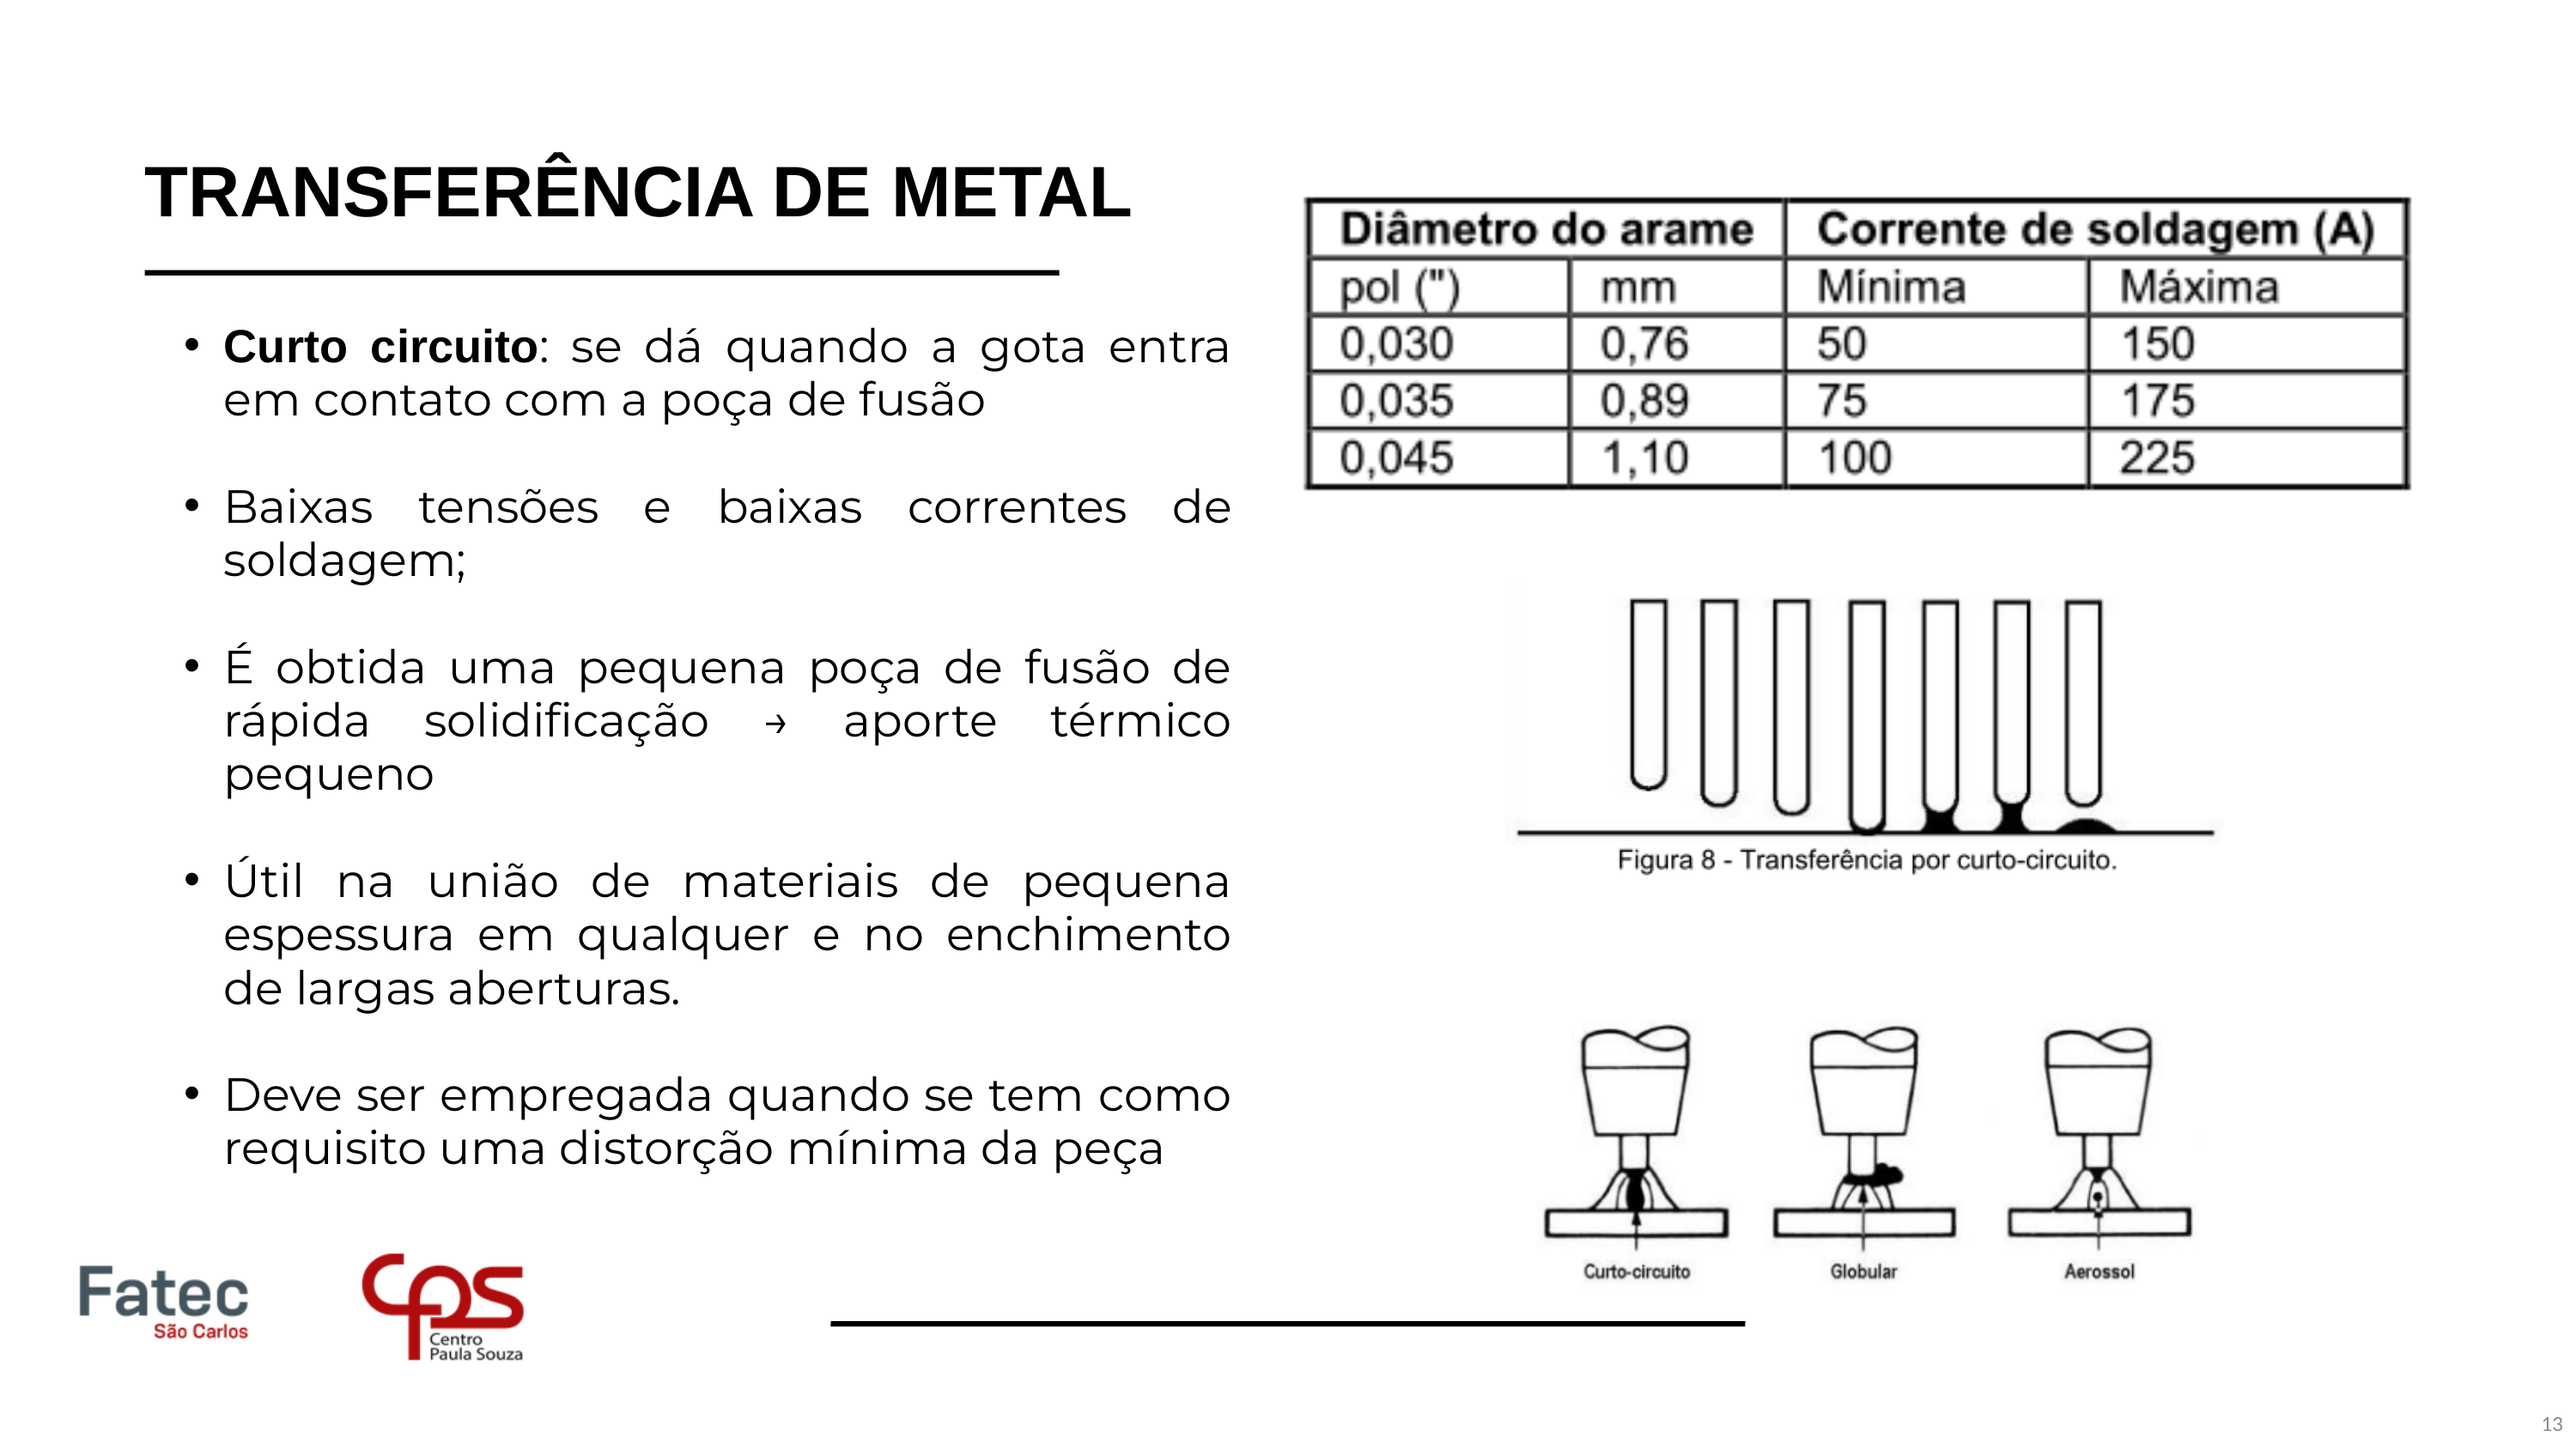

TRANSFERÊNCIA DE METAL

Curto circuito: se dá quando a gota entra em contato com a poça de fusão

Baixas tensões e baixas correntes de soldagem;

É obtida uma pequena poça de fusão de rápida solidificação → aporte térmico pequeno

Útil na união de materiais de pequena espessura em qualquer e no enchimento de largas aberturas.

Deve ser empregada quando se tem como requisito uma distorção mínima da peça

13